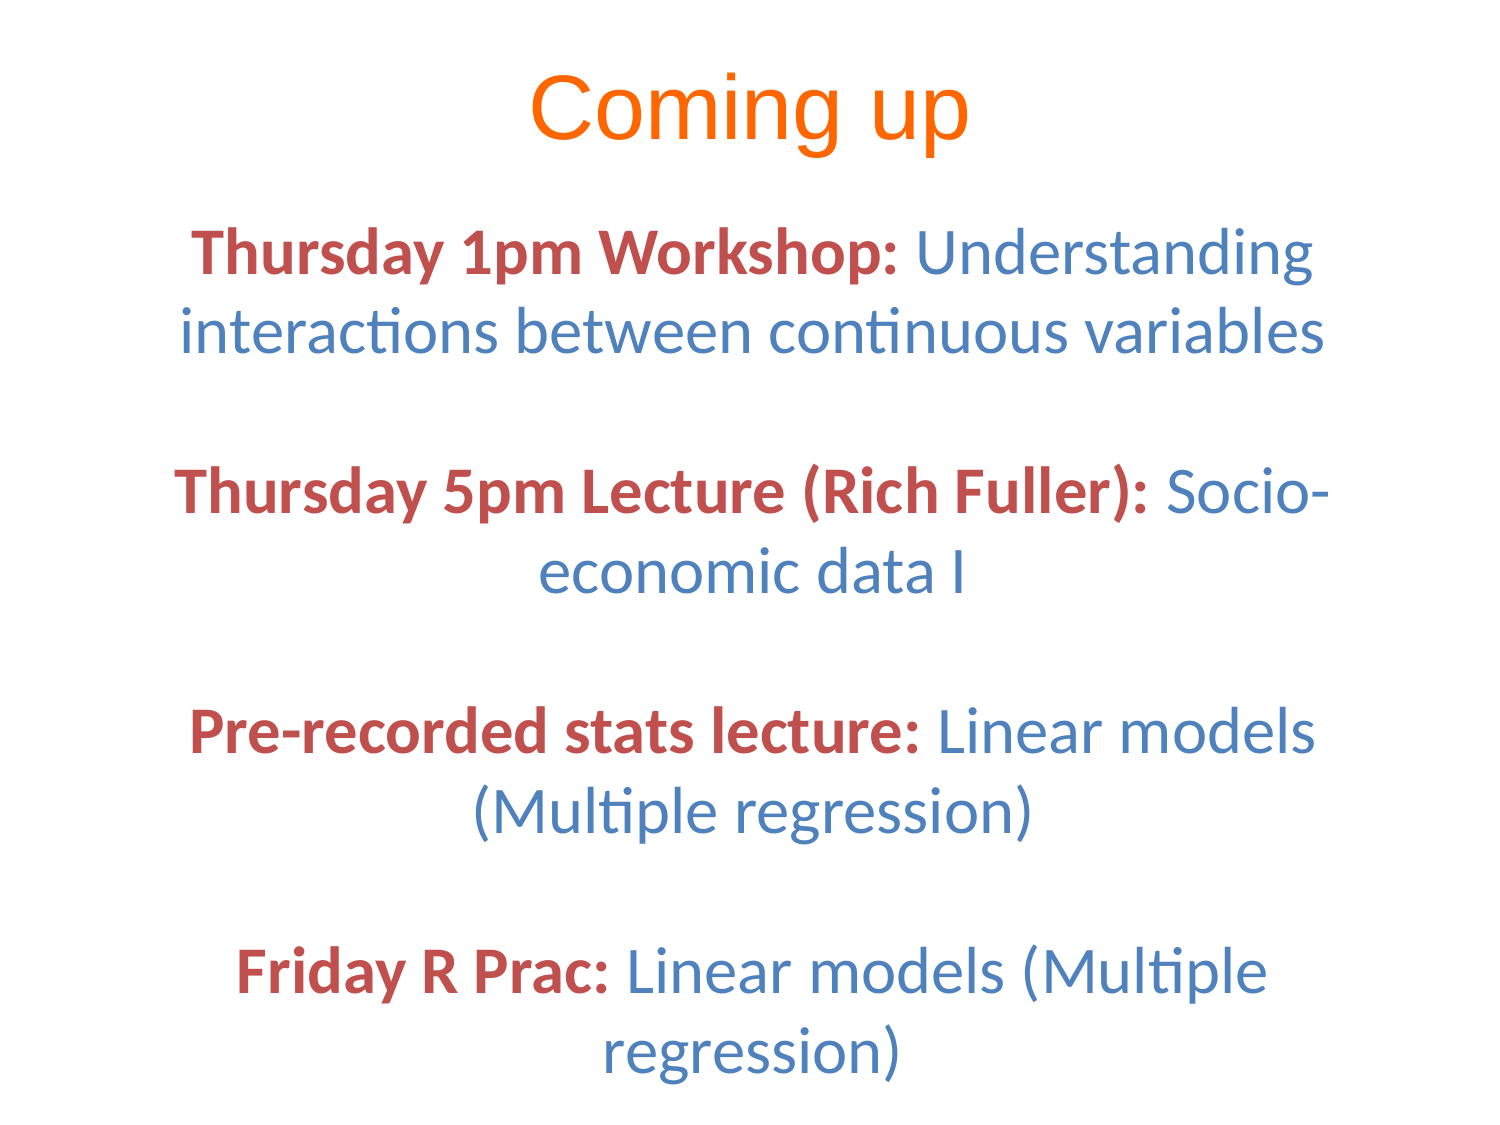

Coming up
Thursday 1pm Workshop: Understanding interactions between continuous variables

Thursday 5pm Lecture (Rich Fuller): Socio-economic data I

Pre-recorded stats lecture: Linear models (Multiple regression)

Friday R Prac: Linear models (Multiple regression)